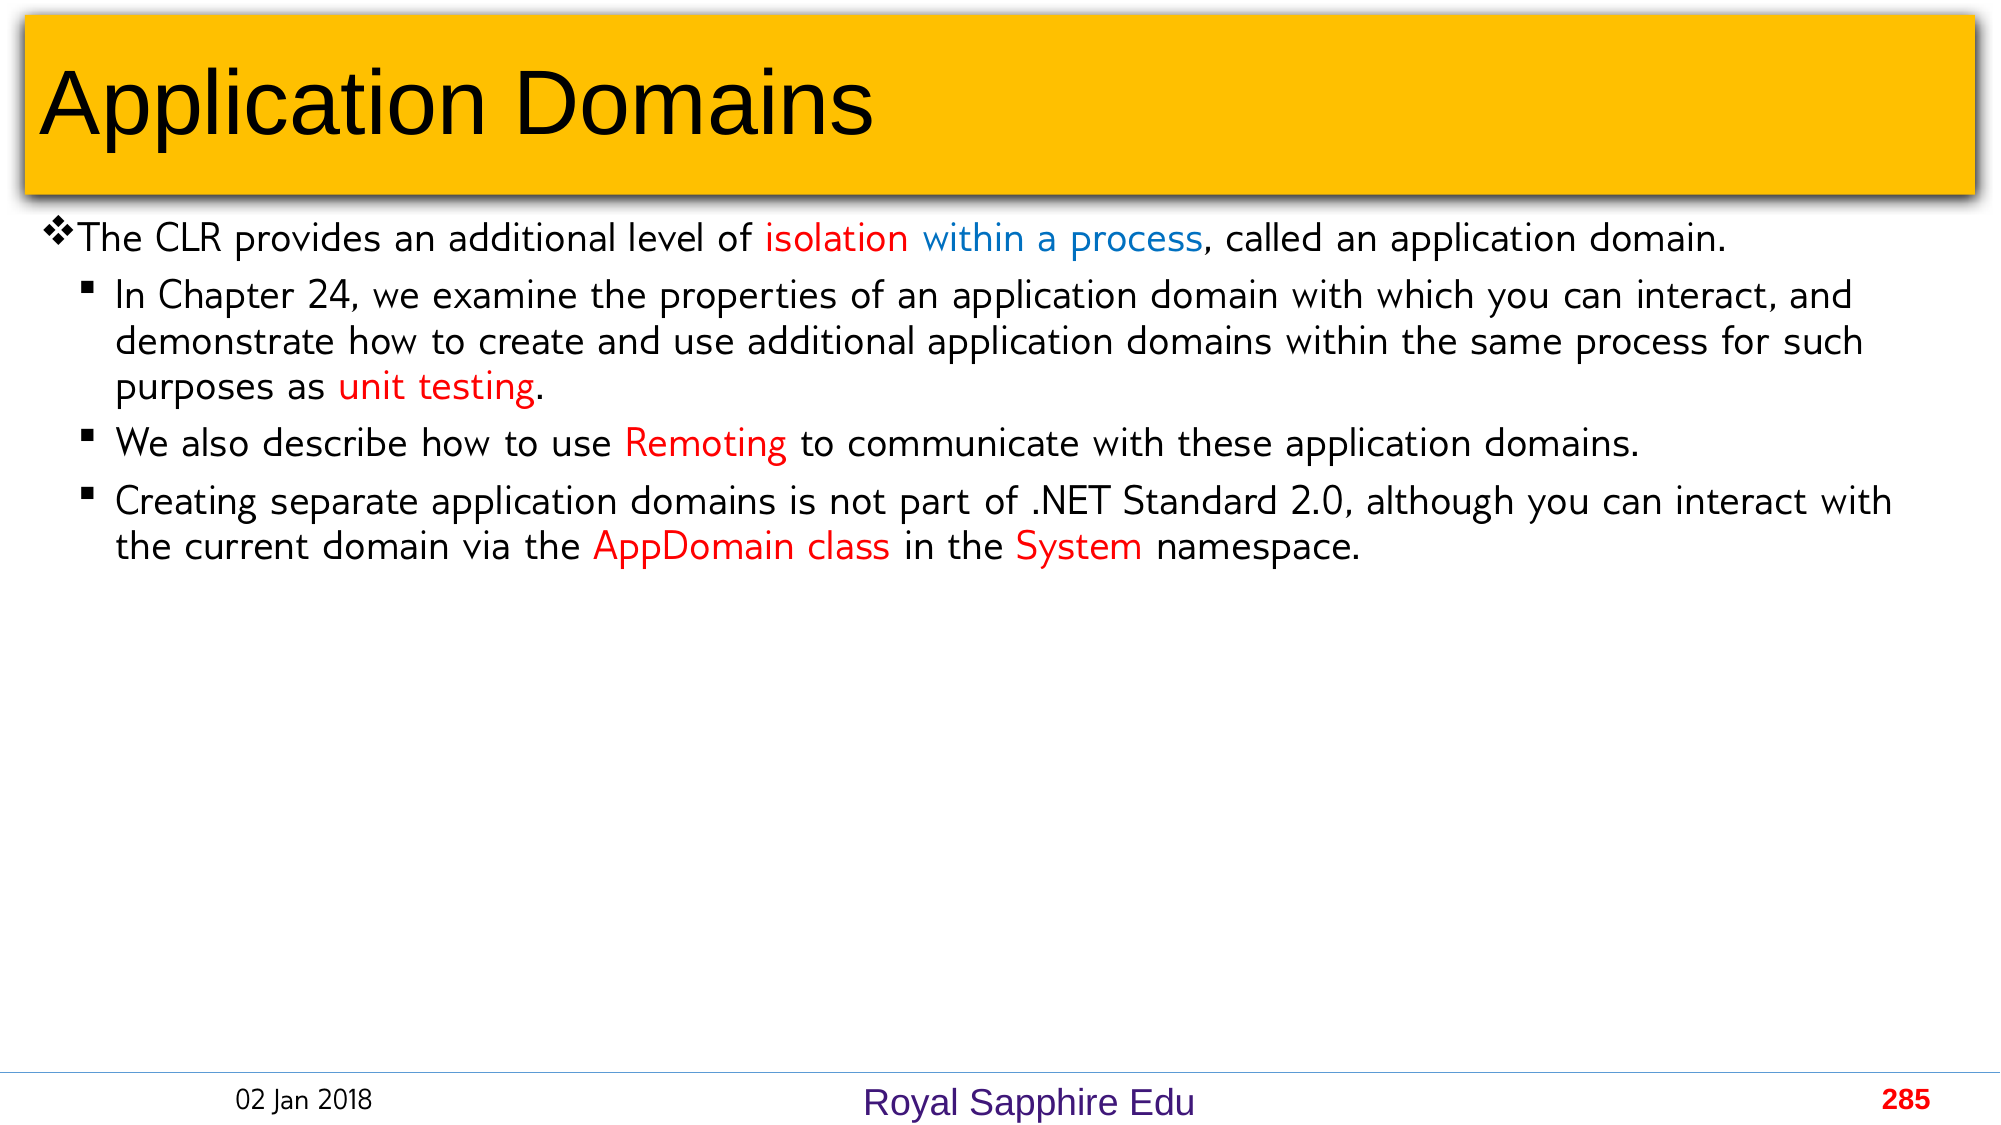

# Application Domains
The CLR provides an additional level of isolation within a process, called an application domain.
In Chapter 24, we examine the properties of an application domain with which you can interact, and demonstrate how to create and use additional application domains within the same process for such purposes as unit testing.
We also describe how to use Remoting to communicate with these application domains.
Creating separate application domains is not part of .NET Standard 2.0, although you can interact with the current domain via the AppDomain class in the System namespace.
02 Jan 2018
285